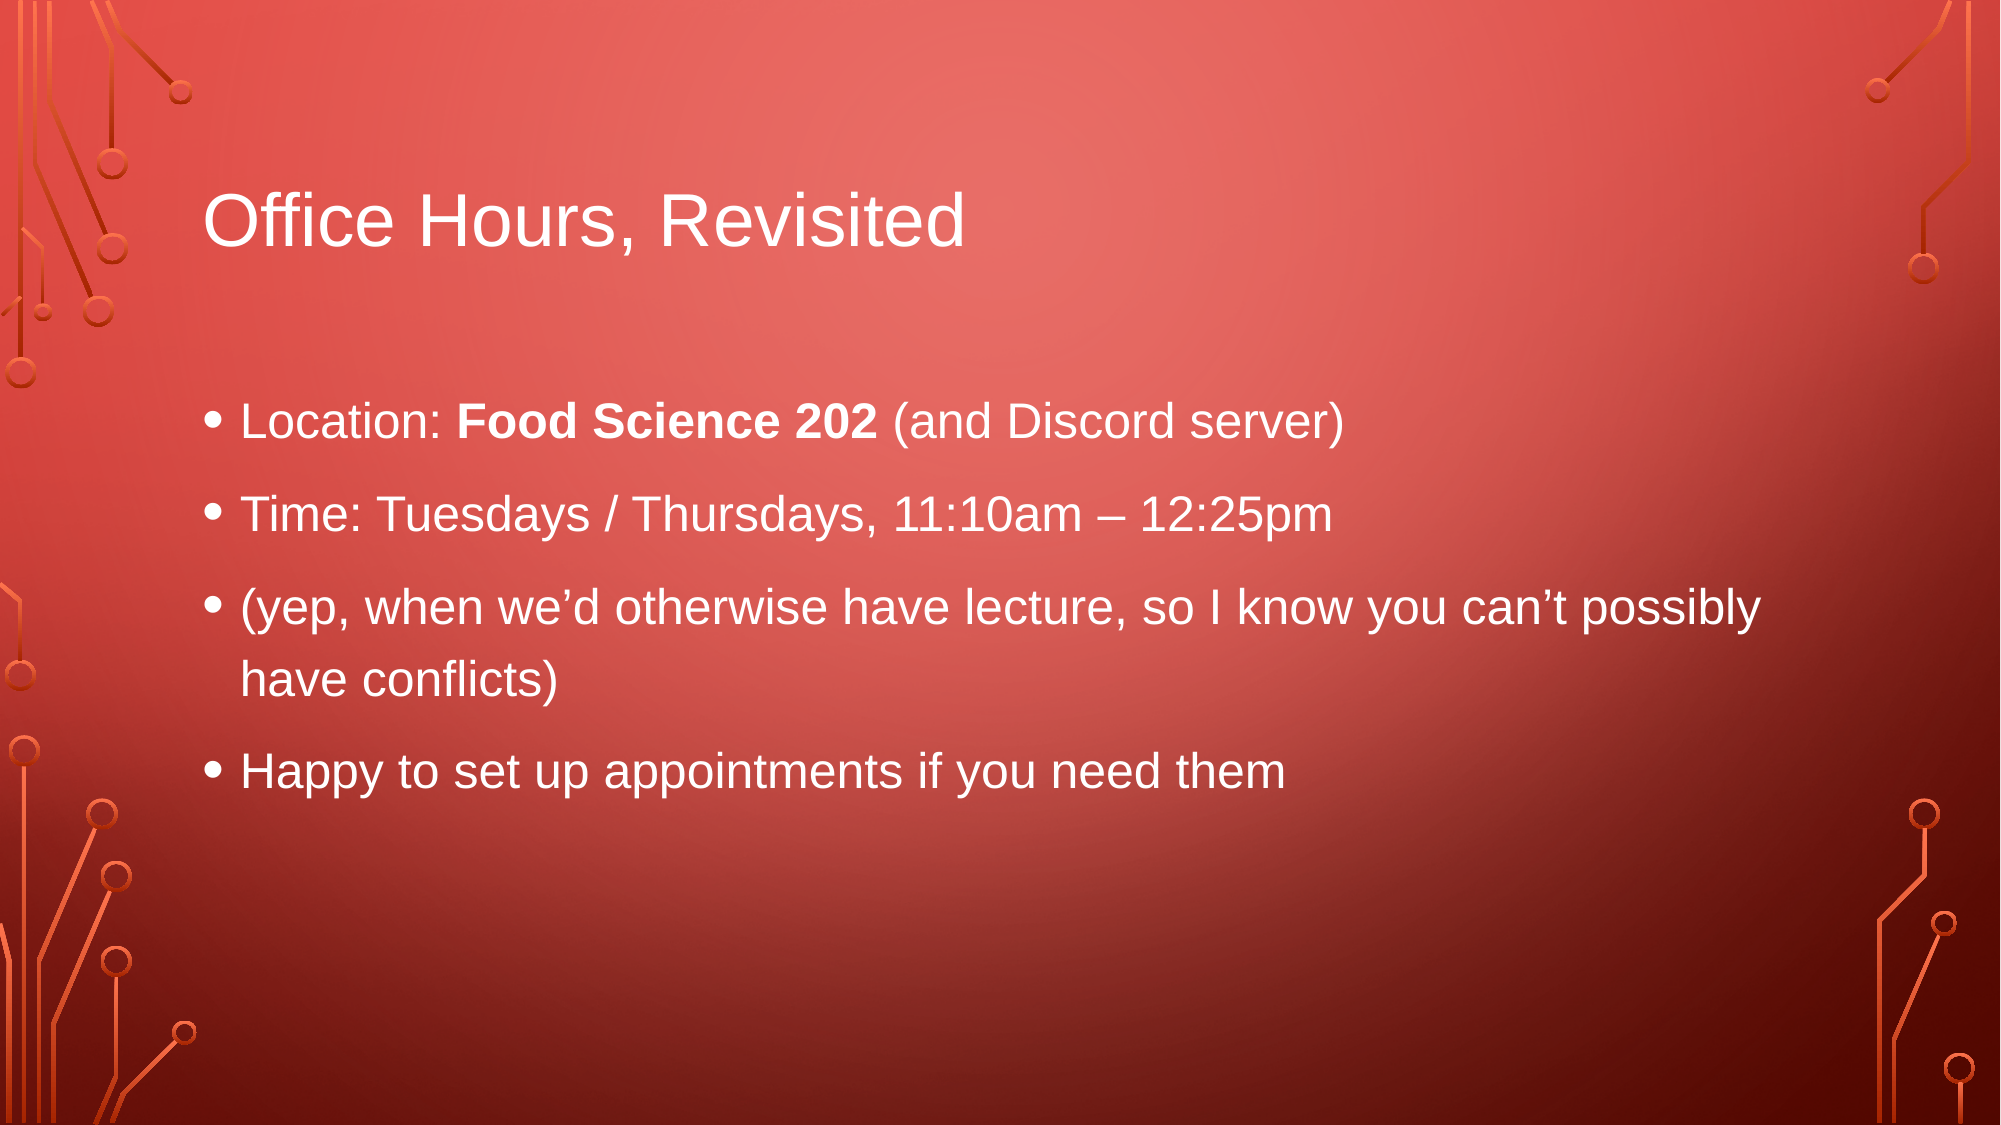

# Office Hours, Revisited
Location: Food Science 202 (and Discord server)
Time: Tuesdays / Thursdays, 11:10am – 12:25pm
(yep, when we’d otherwise have lecture, so I know you can’t possibly have conflicts)
Happy to set up appointments if you need them